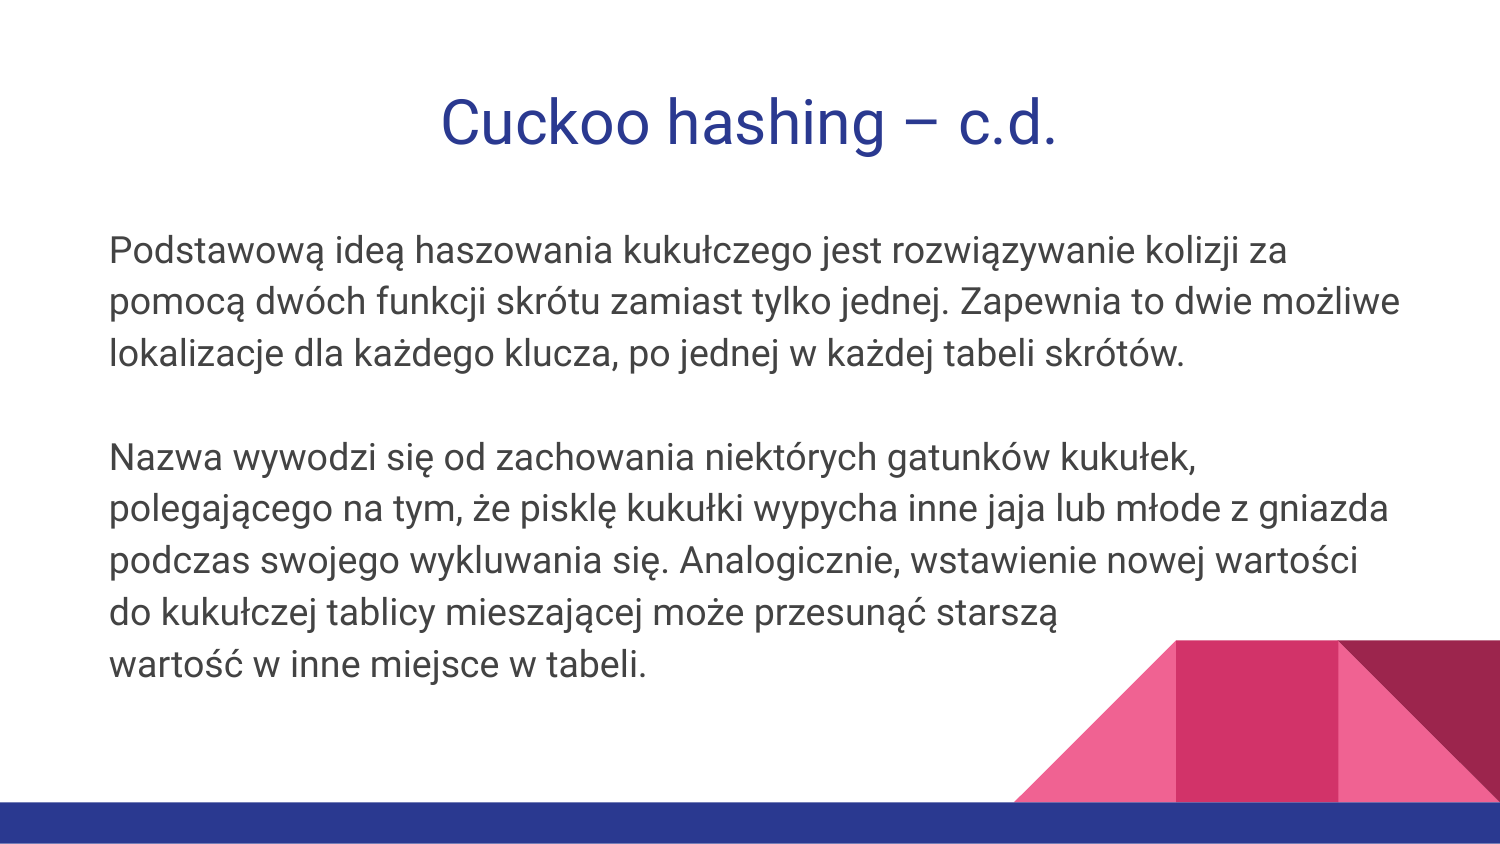

# Cuckoo hashing – c.d.
Podstawową ideą haszowania kukułczego jest rozwiązywanie kolizji za pomocą dwóch funkcji skrótu zamiast tylko jednej. Zapewnia to dwie możliwe lokalizacje dla każdego klucza, po jednej w każdej tabeli skrótów.

Nazwa wywodzi się od zachowania niektórych gatunków kukułek, polegającego na tym, że pisklę kukułki wypycha inne jaja lub młode z gniazda podczas swojego wykluwania się. Analogicznie, wstawienie nowej wartości do kukułczej tablicy mieszającej może przesunąć starszą
wartość w inne miejsce w tabeli.